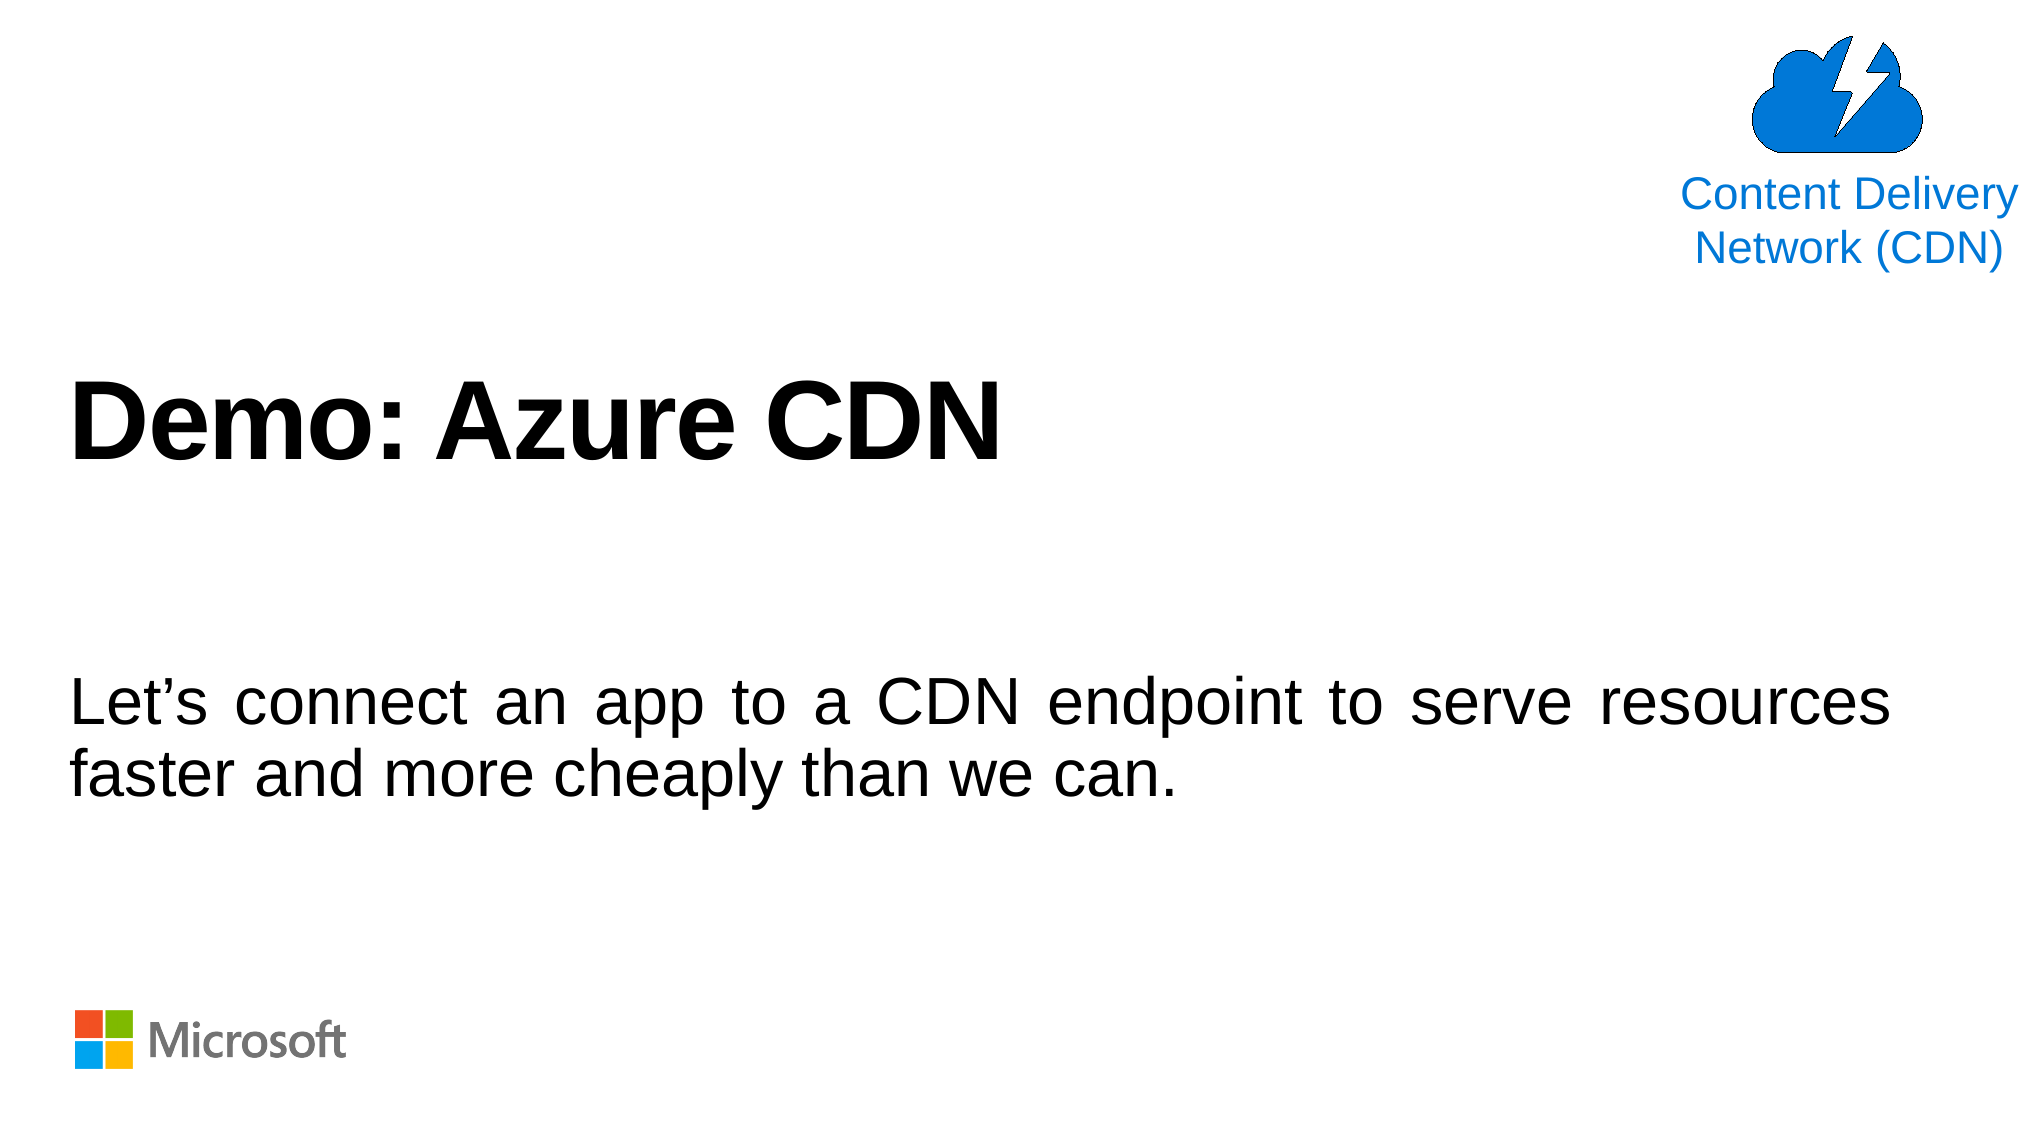

Content Delivery
Network (CDN)
# Demo: Azure CDN
Let’s connect an app to a CDN endpoint to serve resources faster and more cheaply than we can.